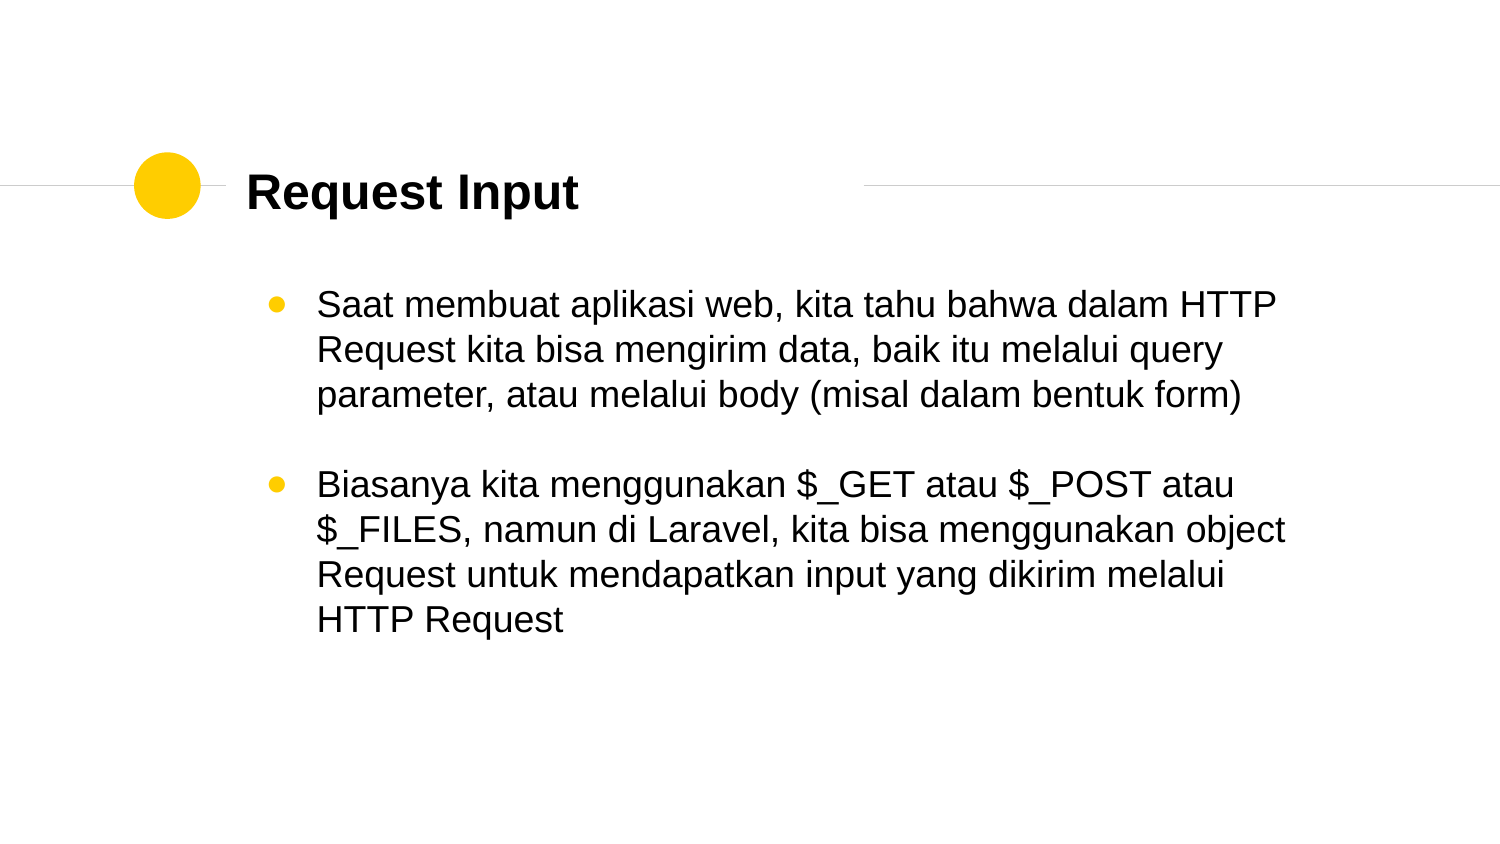

# Request Input
Saat membuat aplikasi web, kita tahu bahwa dalam HTTP Request kita bisa mengirim data, baik itu melalui query parameter, atau melalui body (misal dalam bentuk form)

Biasanya kita menggunakan $_GET atau $_POST atau $_FILES, namun di Laravel, kita bisa menggunakan object Request untuk mendapatkan input yang dikirim melalui HTTP Request